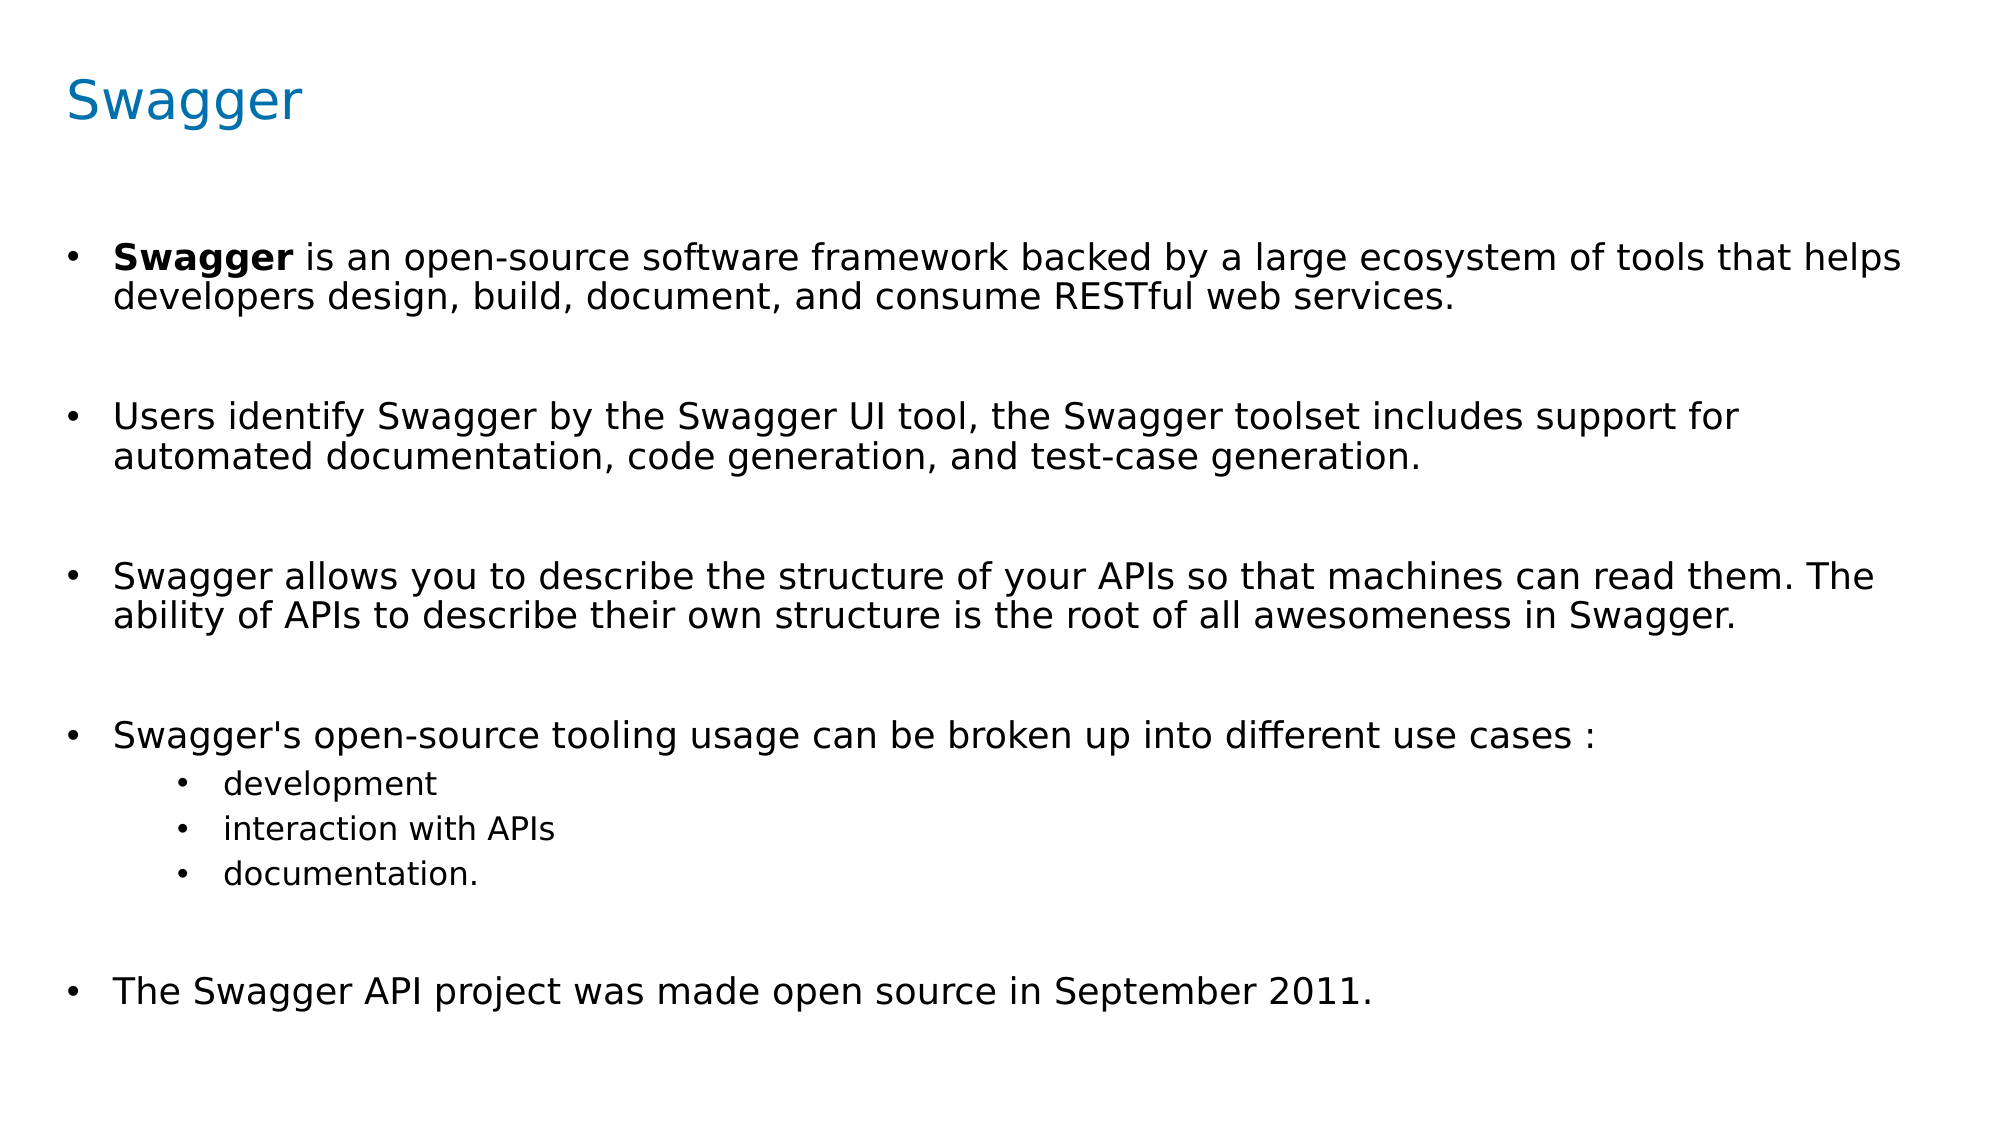

# Swagger

Swagger is an open-source software framework backed by a large ecosystem of tools that helps developers design, build, document, and consume RESTful web services.

Users identify Swagger by the Swagger UI tool, the Swagger toolset includes support for automated documentation, code generation, and test-case generation.

Swagger allows you to describe the structure of your APIs so that machines can read them. The ability of APIs to describe their own structure is the root of all awesomeness in Swagger.

Swagger's open-source tooling usage can be broken up into different use cases :
development
interaction with APIs
documentation.

The Swagger API project was made open source in September 2011.